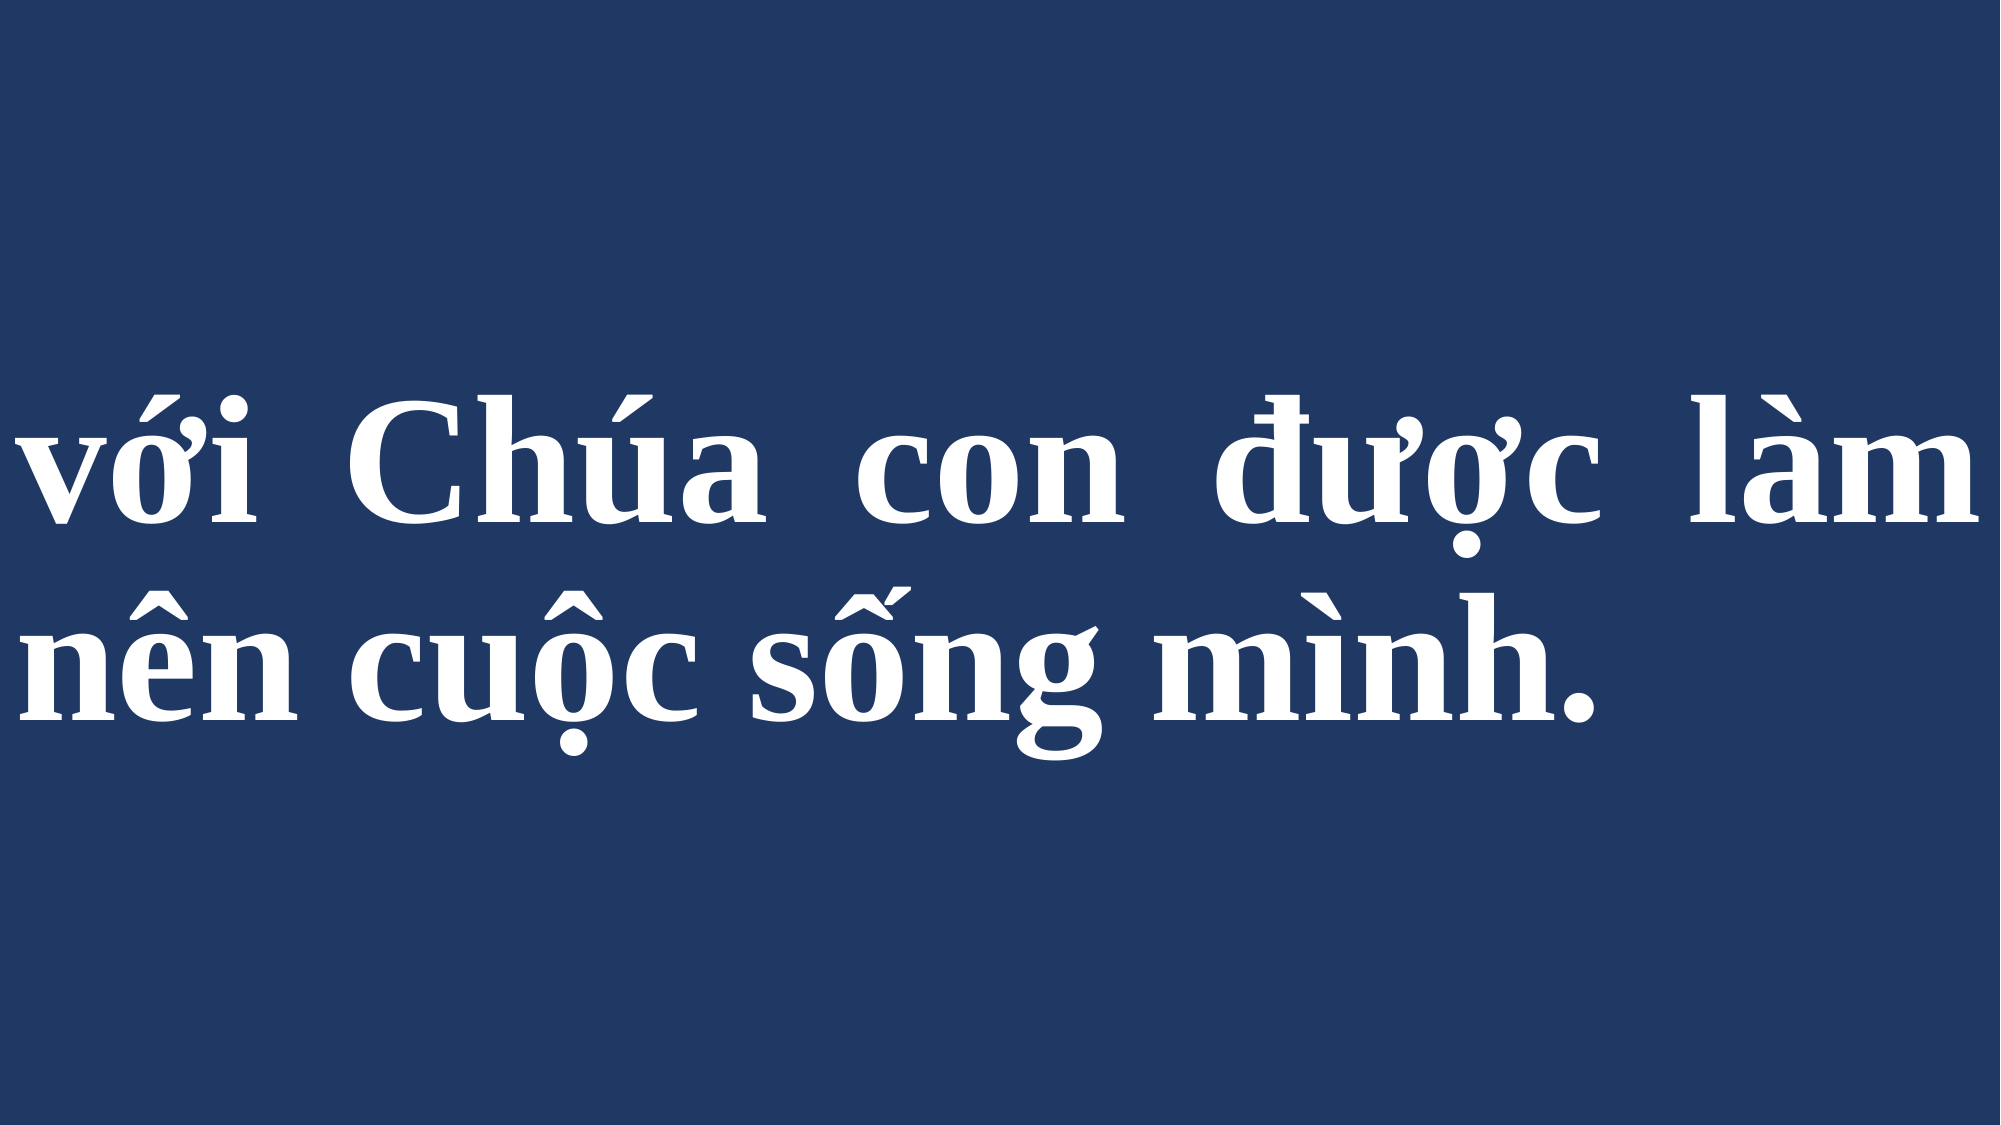

# với Chúa con được làm nên cuộc sống mình.